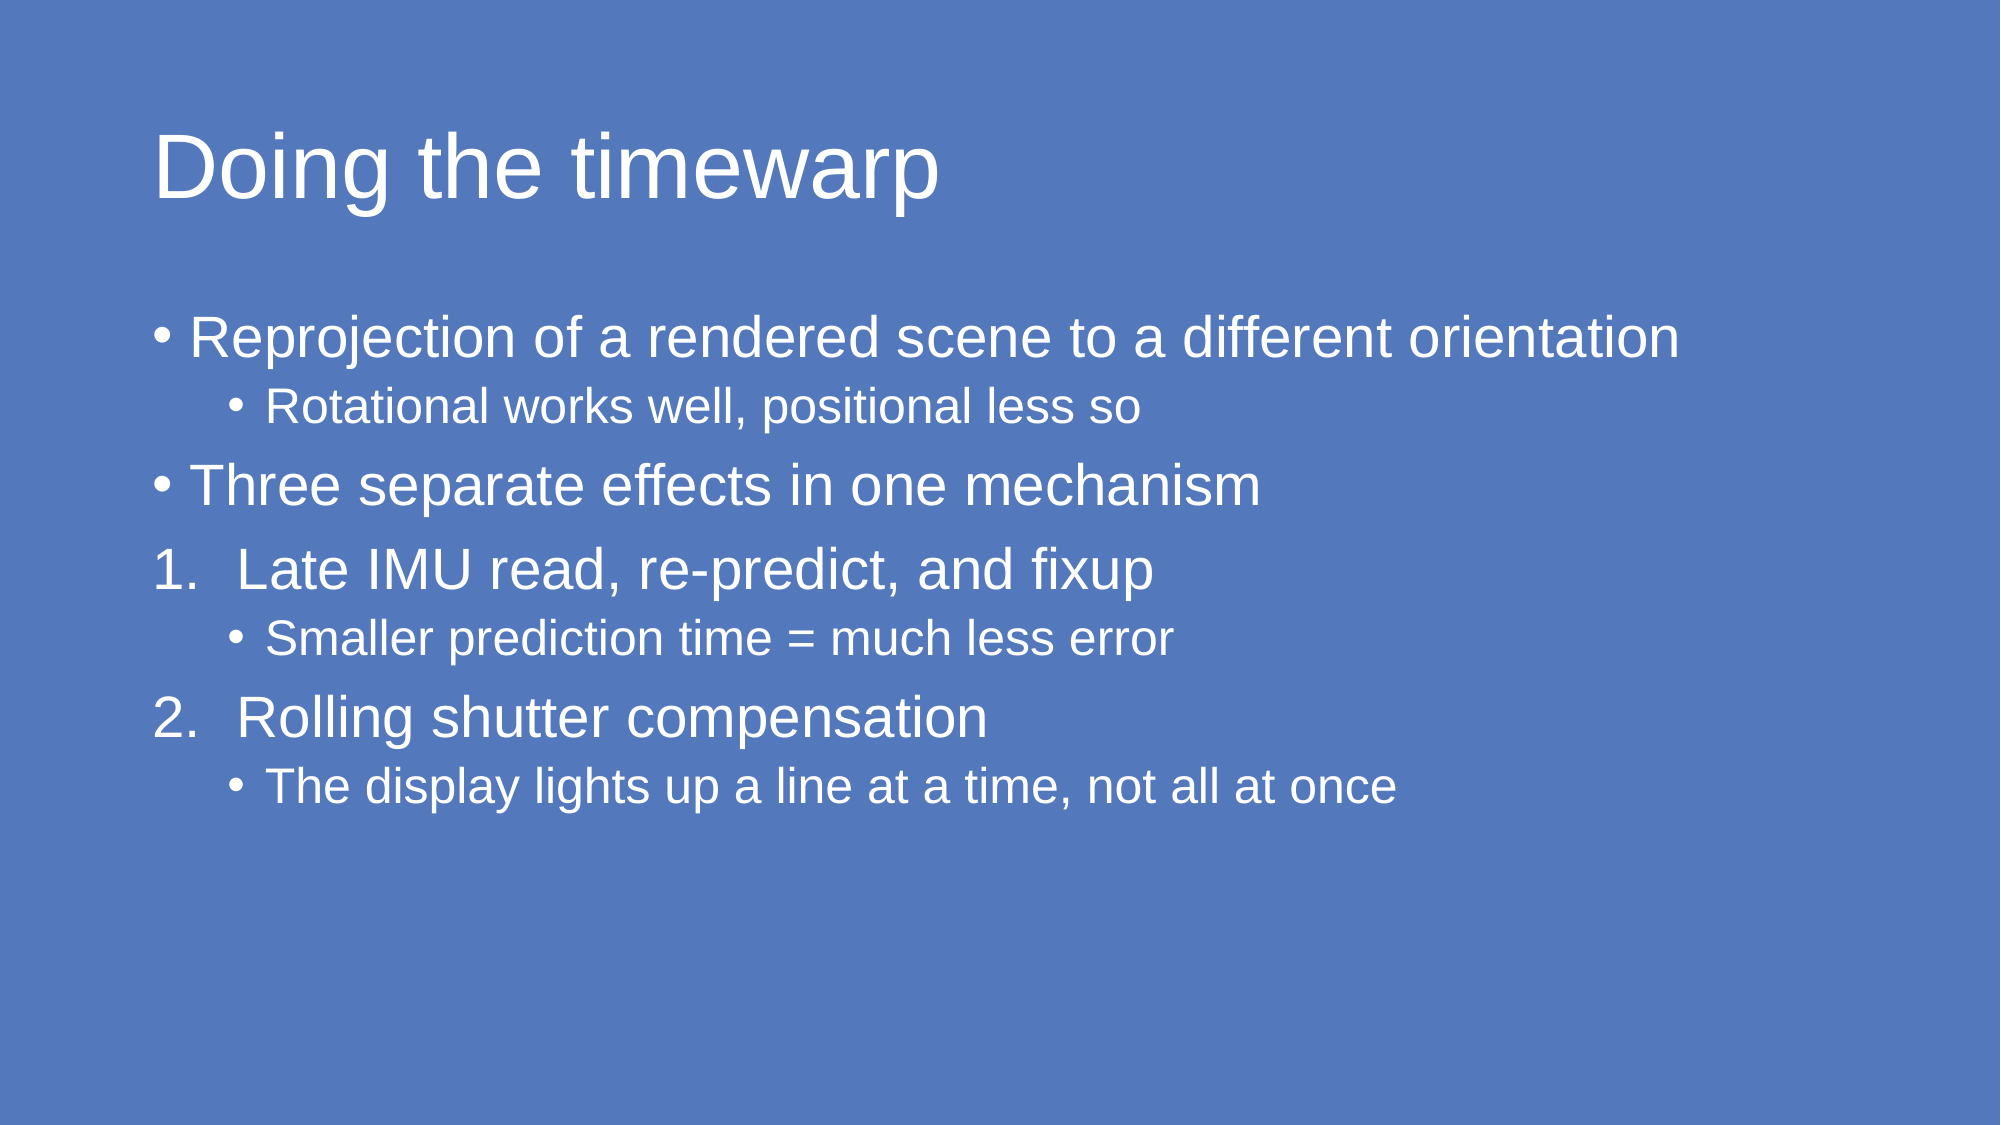

# Doing the timewarp
Reprojection of a rendered scene to a different orientation
Rotational works well, positional less so
Three separate effects in one mechanism
Late IMU read, re-predict, and fixup
Smaller prediction time = much less error
Rolling shutter compensation
The display lights up a line at a time, not all at once